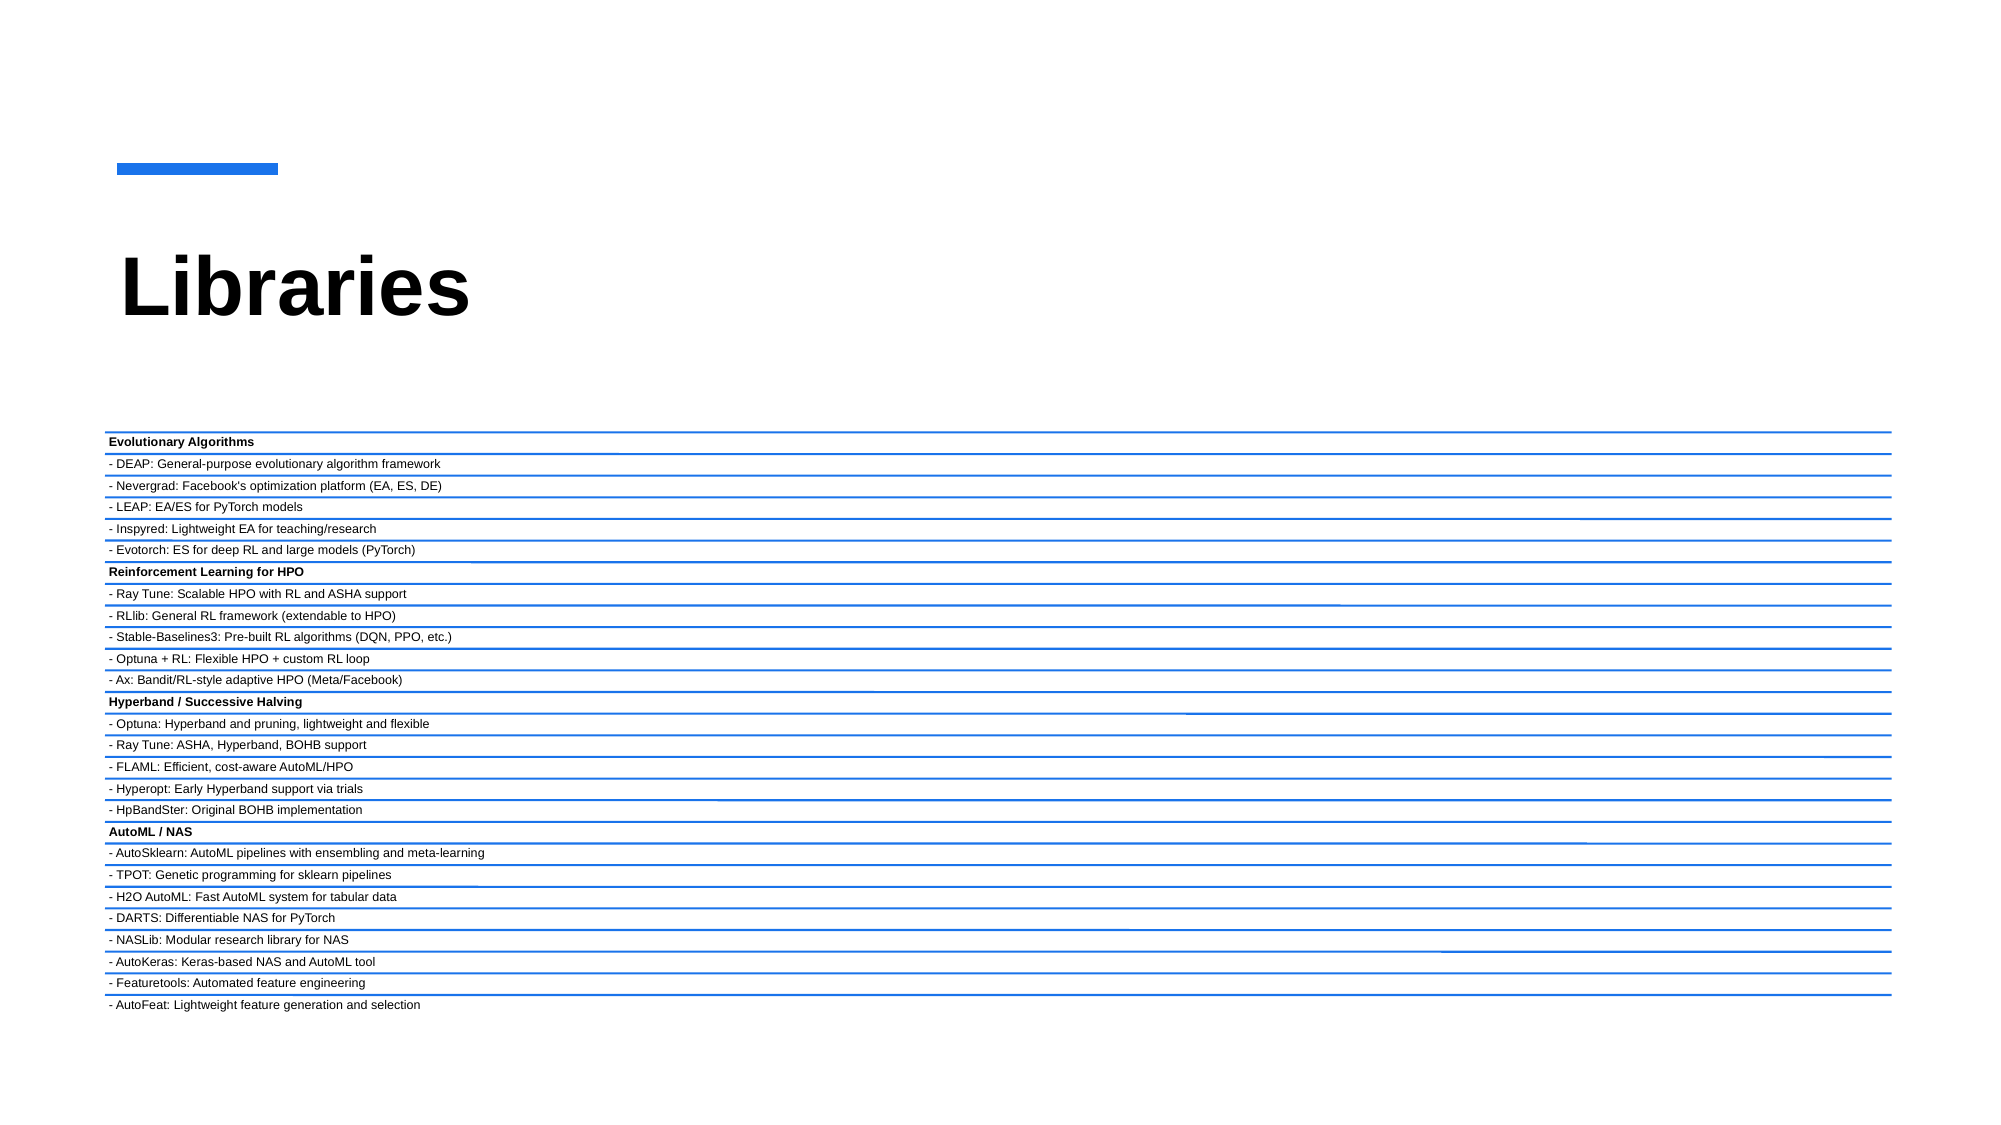

# Libraries
Evolutionary Algorithms
- DEAP: General-purpose evolutionary algorithm framework
- Nevergrad: Facebook's optimization platform (EA, ES, DE)
- LEAP: EA/ES for PyTorch models
- Inspyred: Lightweight EA for teaching/research
- Evotorch: ES for deep RL and large models (PyTorch)
Reinforcement Learning for HPO
- Ray Tune: Scalable HPO with RL and ASHA support
- RLlib: General RL framework (extendable to HPO)
- Stable-Baselines3: Pre-built RL algorithms (DQN, PPO, etc.)
- Optuna + RL: Flexible HPO + custom RL loop
- Ax: Bandit/RL-style adaptive HPO (Meta/Facebook)
Hyperband / Successive Halving
- Optuna: Hyperband and pruning, lightweight and flexible
- Ray Tune: ASHA, Hyperband, BOHB support
- FLAML: Efficient, cost-aware AutoML/HPO
- Hyperopt: Early Hyperband support via trials
- HpBandSter: Original BOHB implementation
AutoML / NAS
- AutoSklearn: AutoML pipelines with ensembling and meta-learning
- TPOT: Genetic programming for sklearn pipelines
- H2O AutoML: Fast AutoML system for tabular data
- DARTS: Differentiable NAS for PyTorch
- NASLib: Modular research library for NAS
- AutoKeras: Keras-based NAS and AutoML tool
- Featuretools: Automated feature engineering
- AutoFeat: Lightweight feature generation and selection